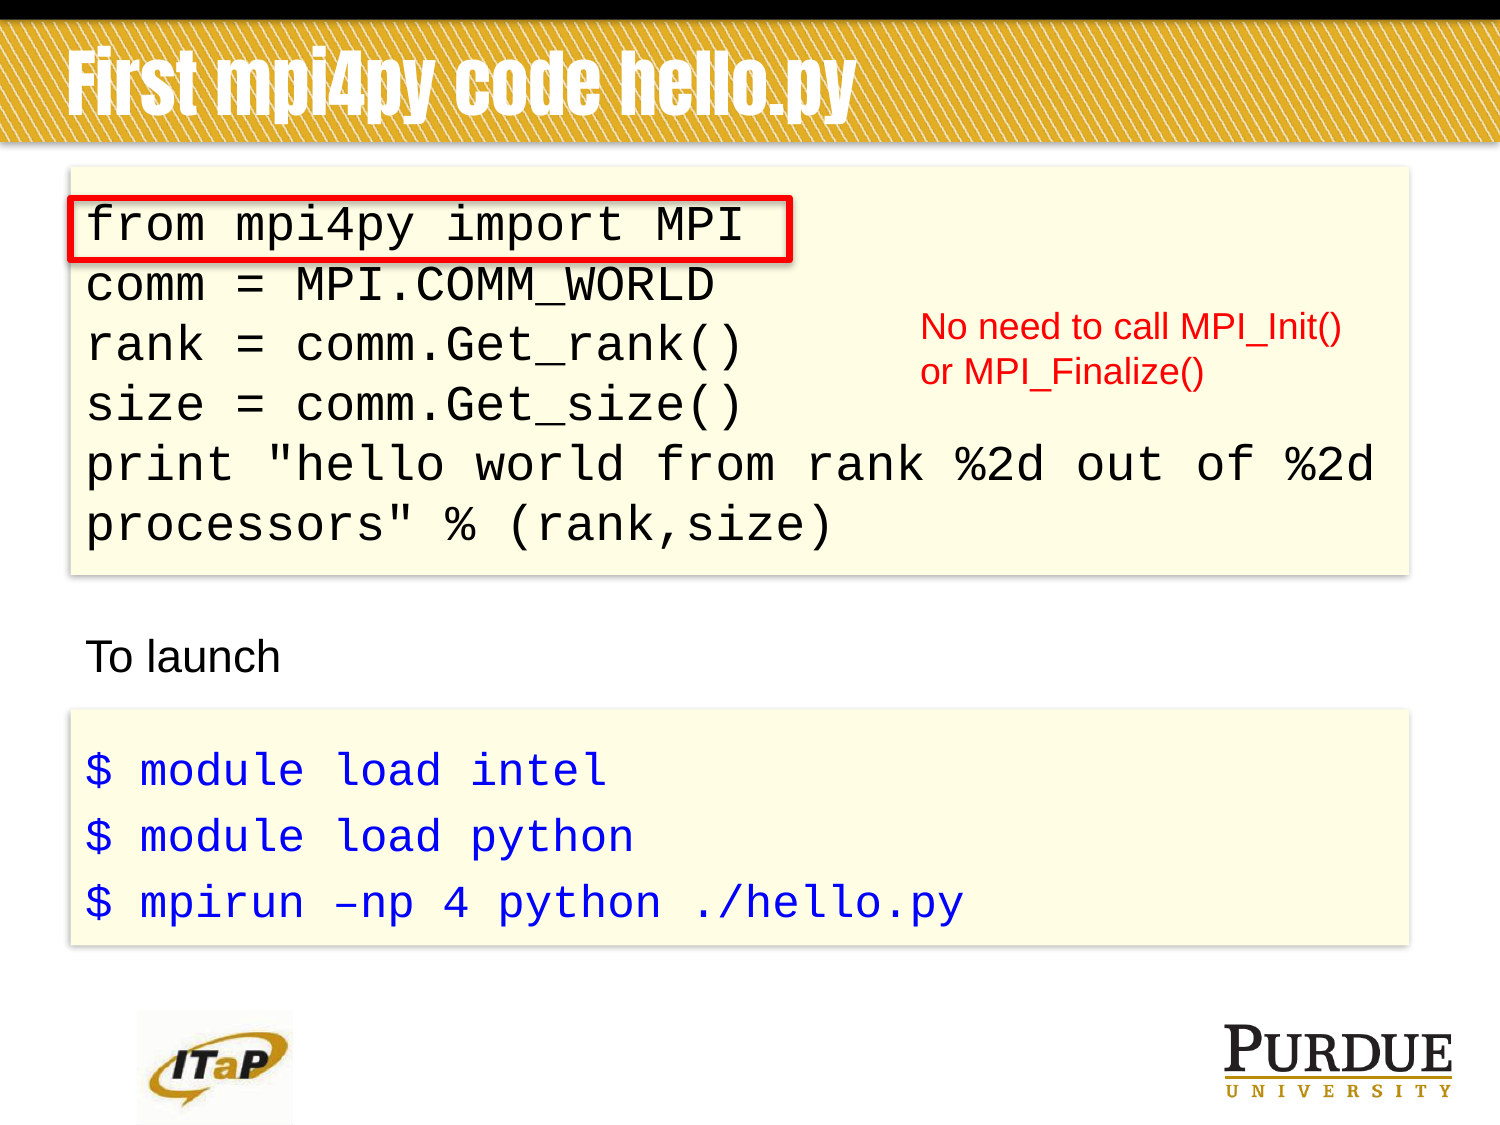

First mpi4py code hello.py
from mpi4py import MPI
comm = MPI.COMM_WORLD
rank = comm.Get_rank()
size = comm.Get_size()
print "hello world from rank %2d out of %2d processors" % (rank,size)

No need to call MPI_Init() or MPI_Finalize()
To launch
$ module load intel
$ module load python
$ mpirun –np 4 python ./hello.py